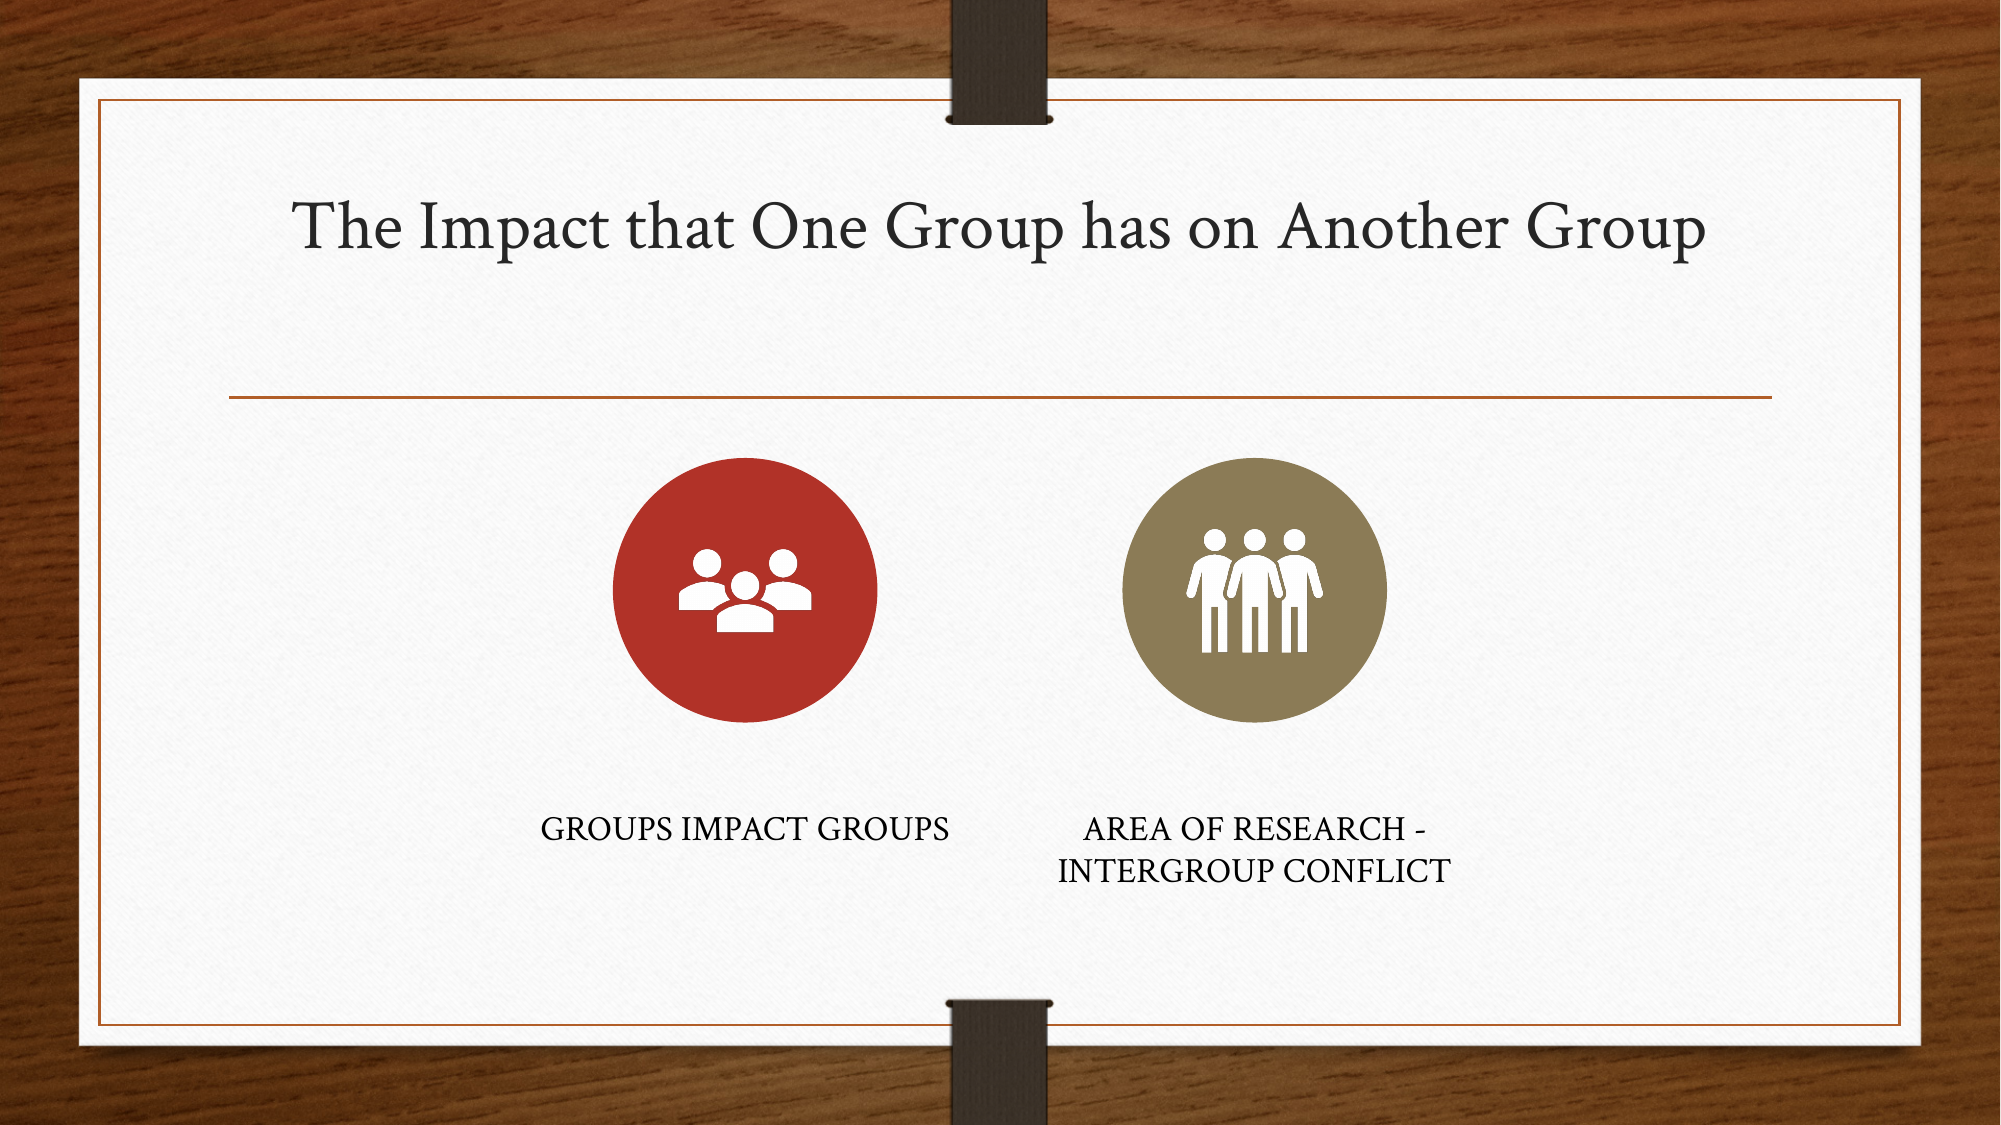

# The Impact that One Group has on Another Group
Groups Impact Groups
Area of Research - Intergroup Conflict